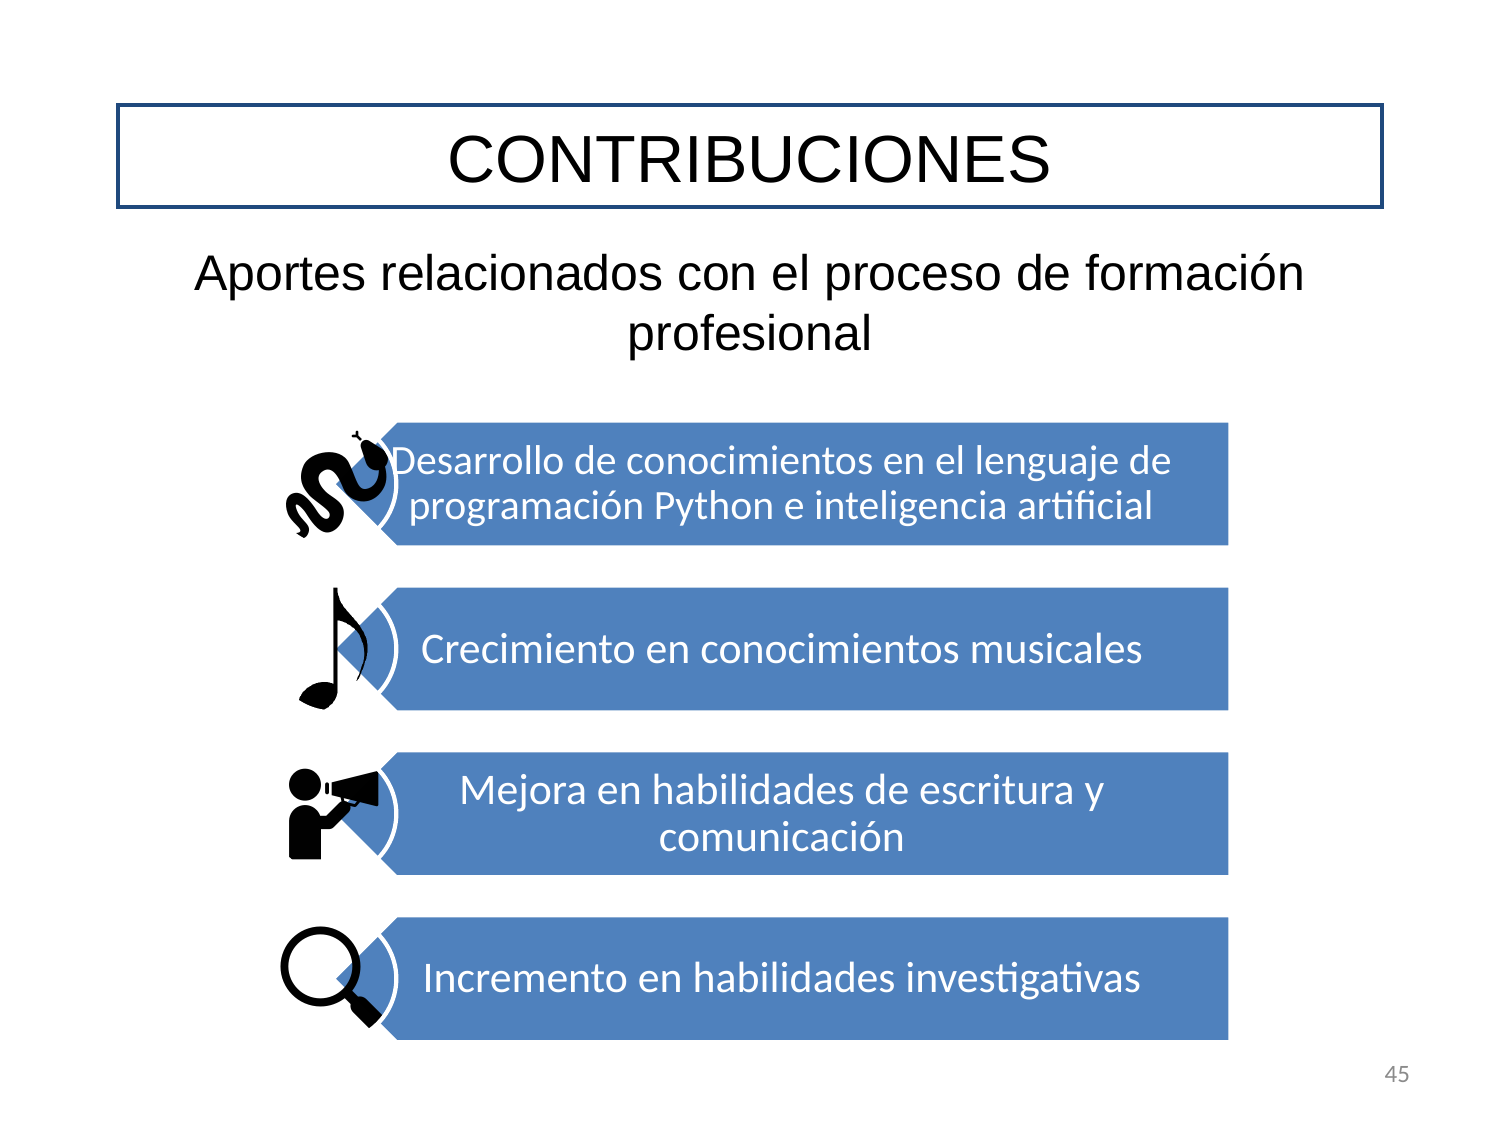

CONTRIBUCIONES
Aportes relacionados con el proceso de formación profesional
Desarrollo de conocimientos en el lenguaje de programación Python e inteligencia artificial
Crecimiento en conocimientos musicales
Mejora en habilidades de escritura y comunicación
Incremento en habilidades investigativas
45